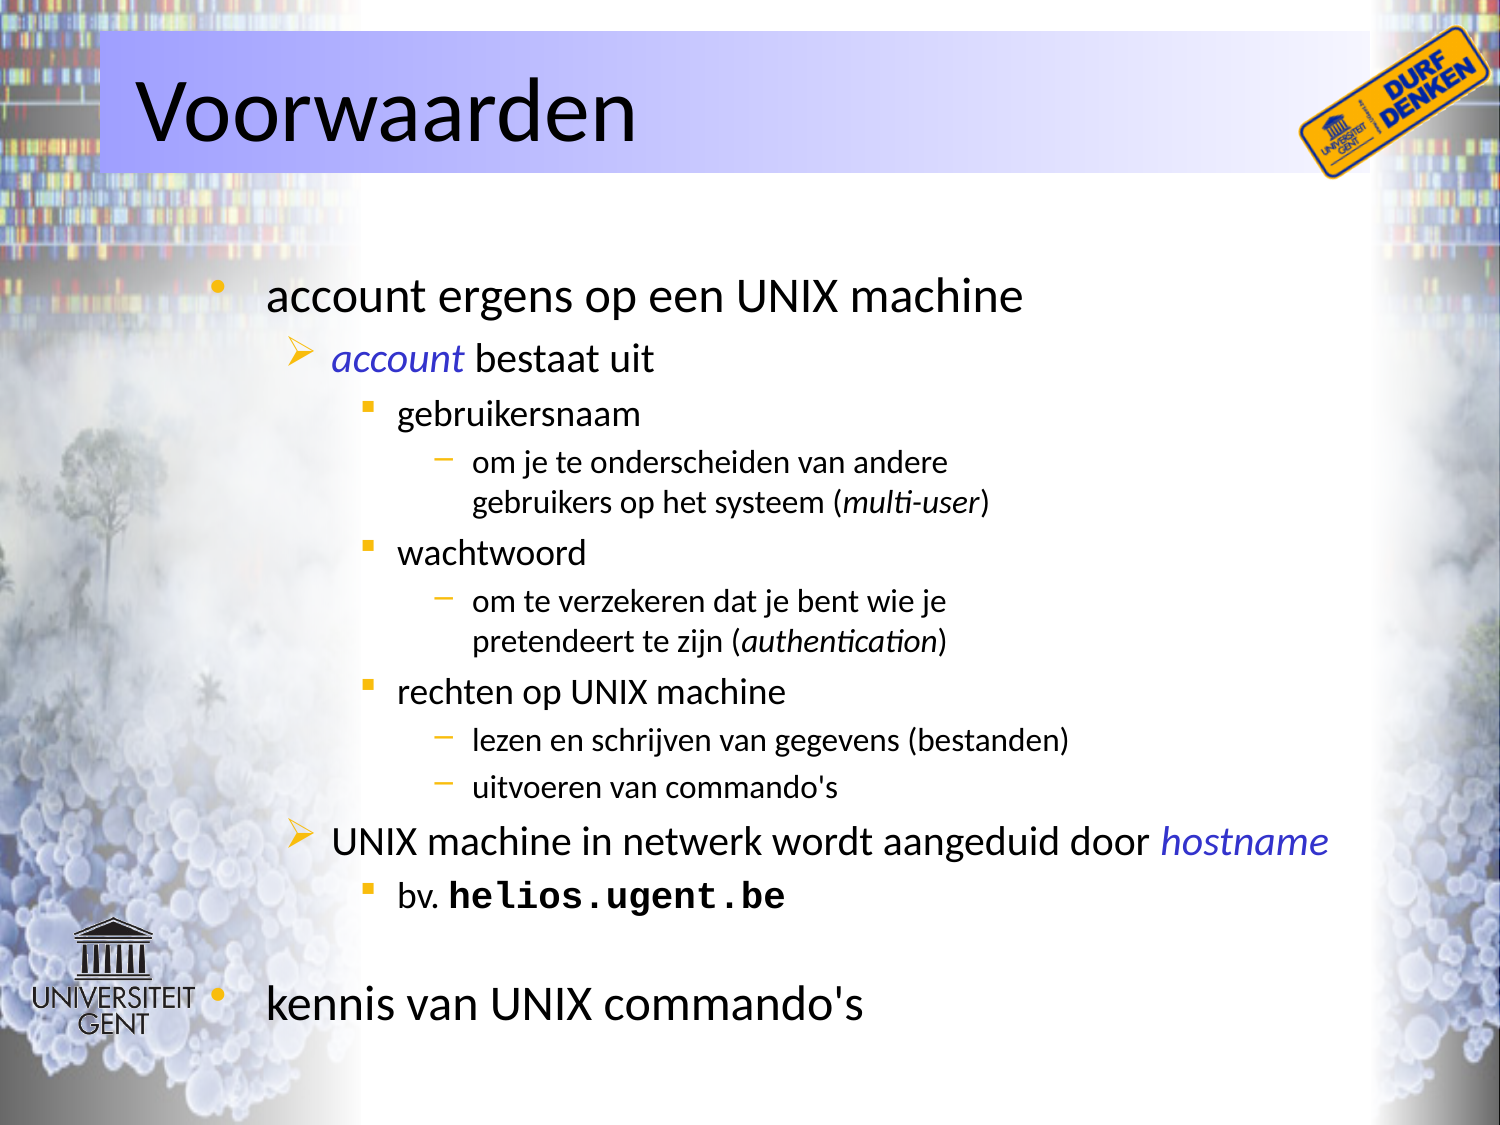

# Voorwaarden
account ergens op een UNIX machine
account bestaat uit
gebruikersnaam
om je te onderscheiden van andere
gebruikers op het systeem (multi-user)
wachtwoord
om te verzekeren dat je bent wie je
pretendeert te zijn (authentication)
rechten op UNIX machine
lezen en schrijven van gegevens (bestanden)
uitvoeren van commando's
UNIX machine in netwerk wordt aangeduid door hostname
bv. helios.ugent.be
kennis van UNIX commando's